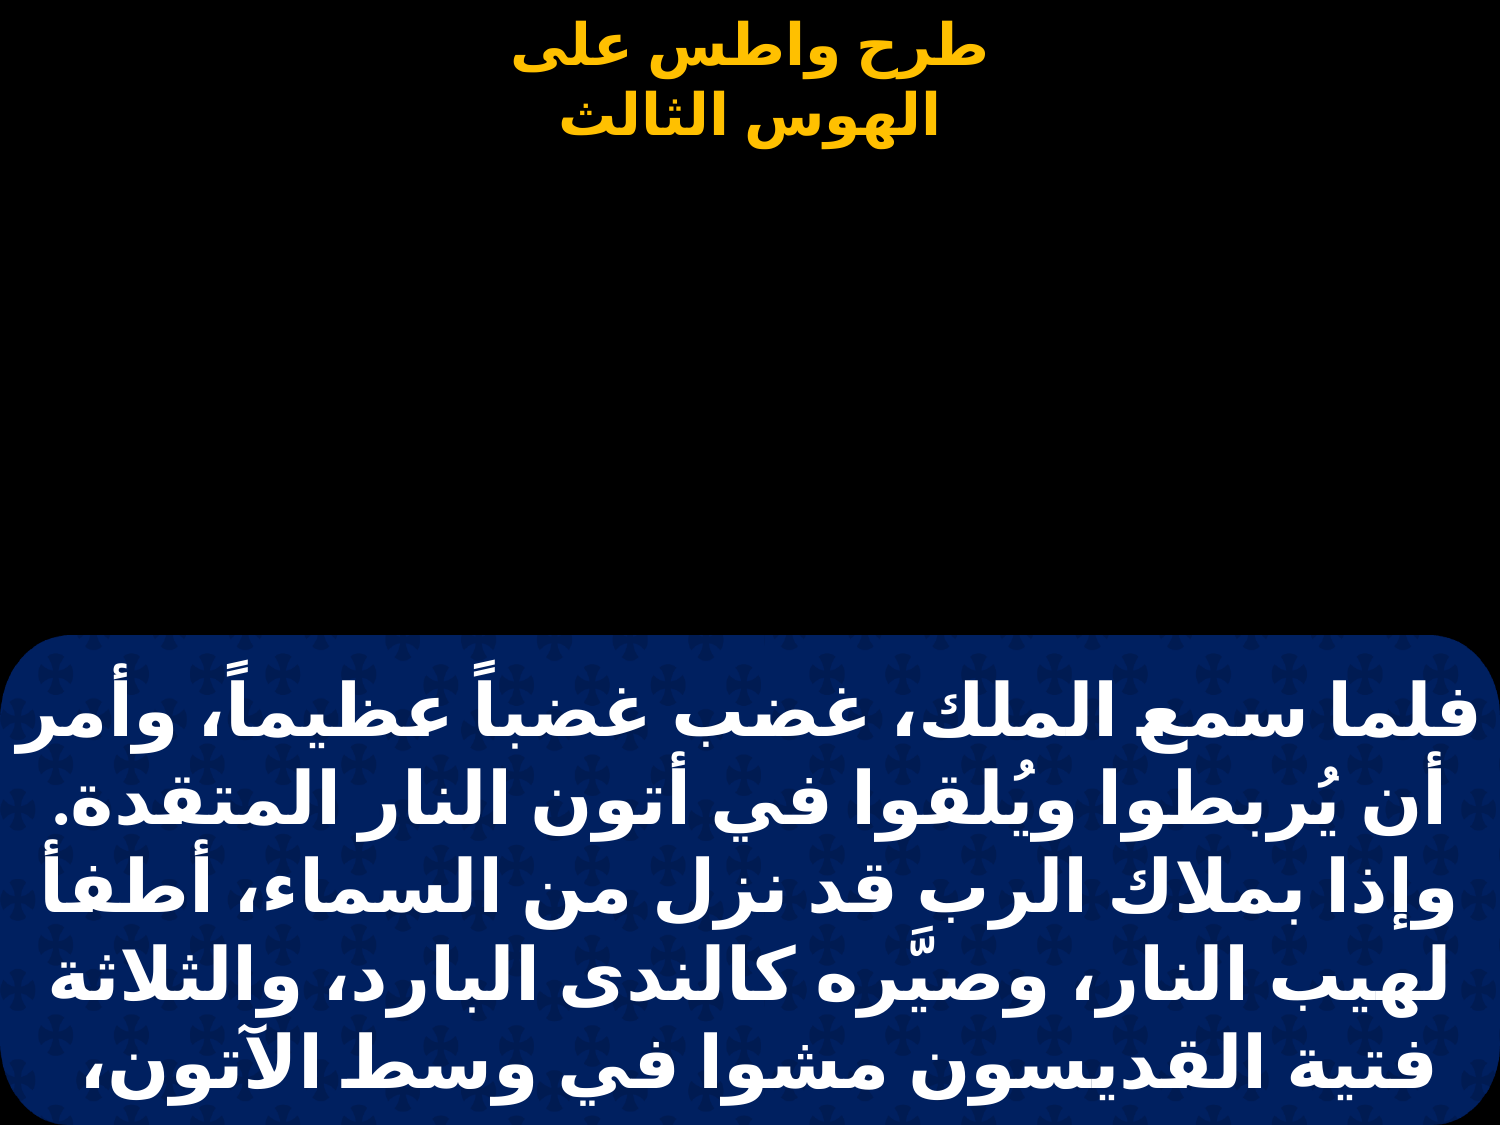

#
فلما سمع الملك، غضب غضباً عظيماً، وأمر أن يُربطوا ويُلقوا في أتون النار المتقدة. وإذا بملاك الرب قد نزل من السماء، أطفأ لهيب النار، وصيَّره كالندى البارد، والثلاثة فتية القديسون مشوا في وسط الآتون،